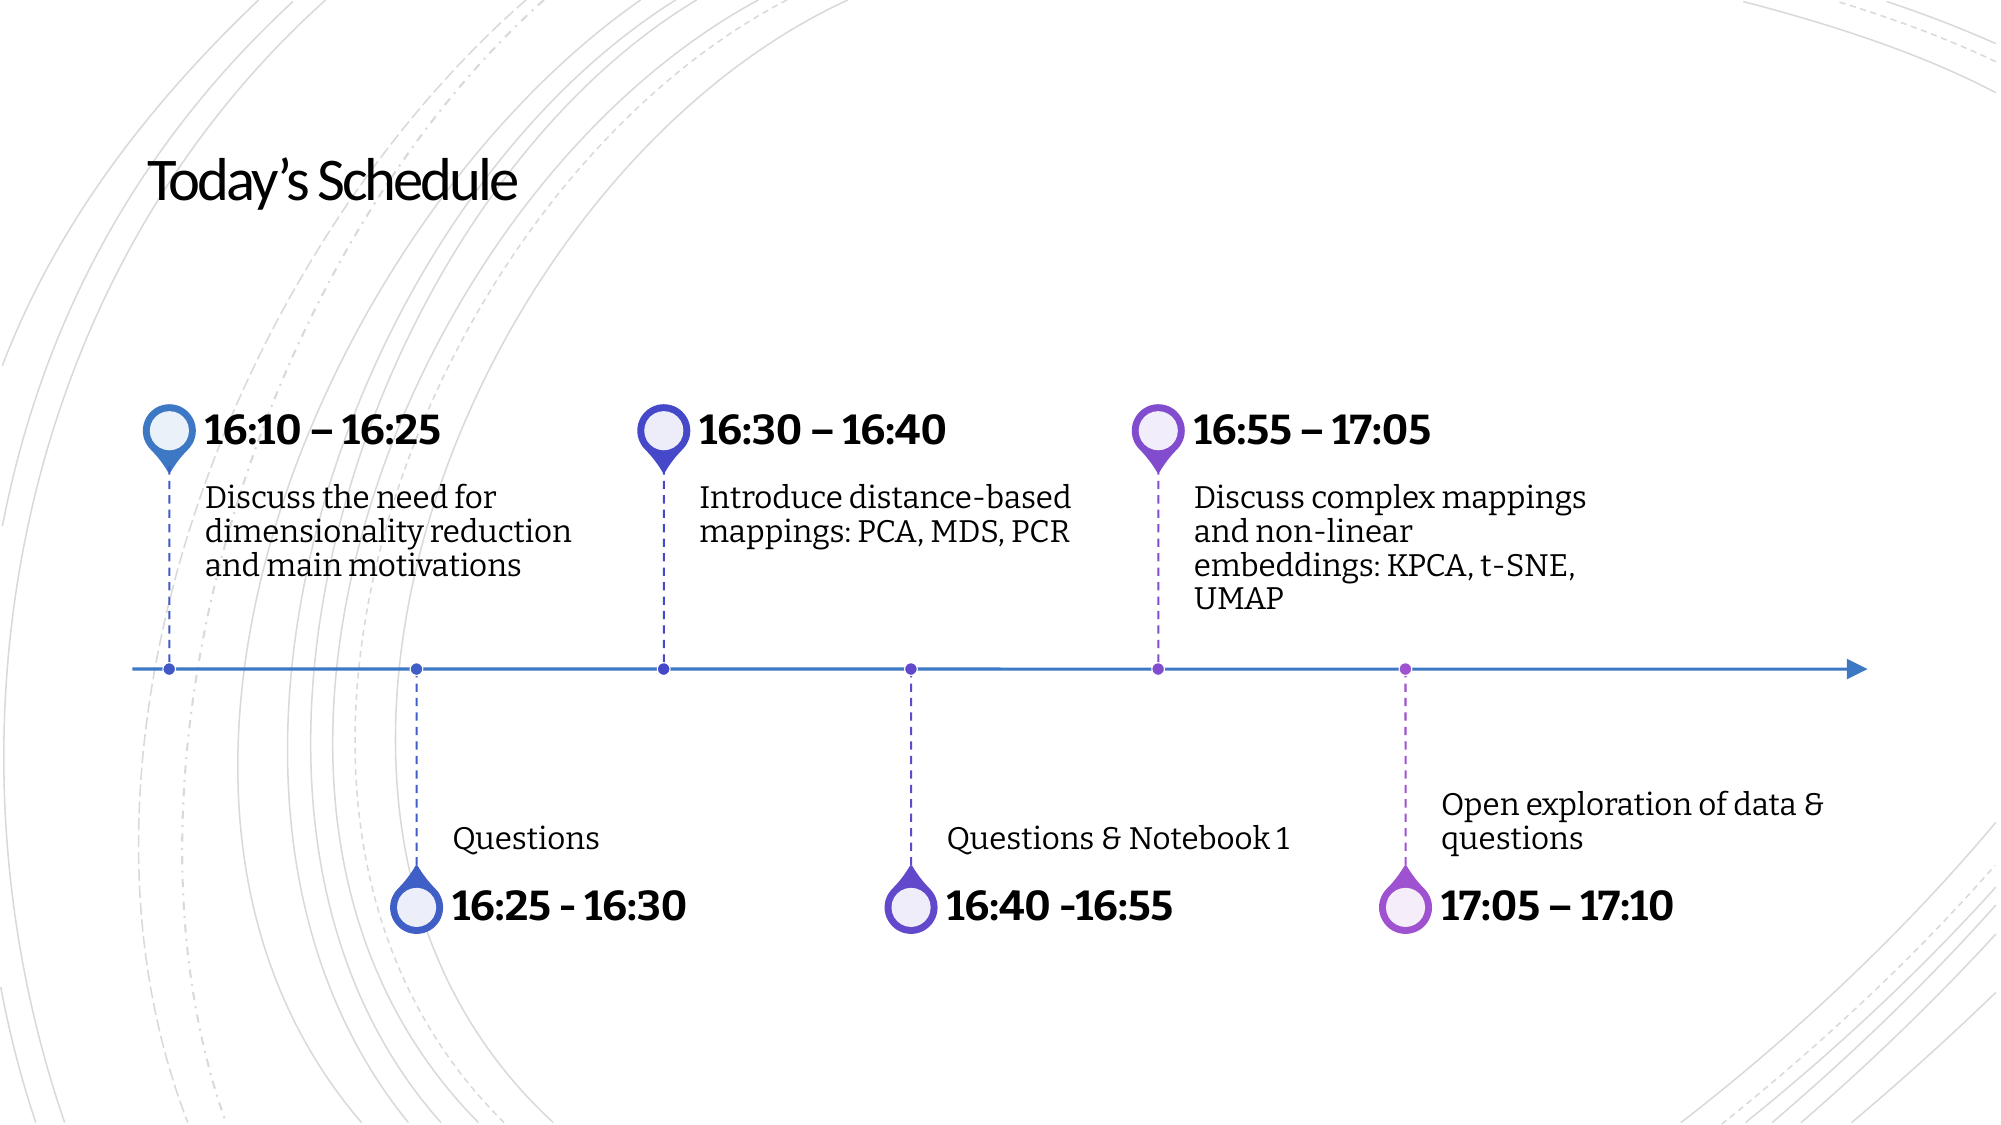

2
Today’s Schedule
Discuss the need for dimensionality reduction and main motivations
16:10 – 16:25
Questions
16:25 - 16:30
Introduce distance-based mappings: PCA, MDS, PCR
16:30 – 16:40
Questions & Notebook 1
16:40 -16:55
Discuss complex mappings and non-linear embeddings: KPCA, t-SNE, UMAP
16:55 – 17:05
Open exploration of data & questions
17:05 – 17:10